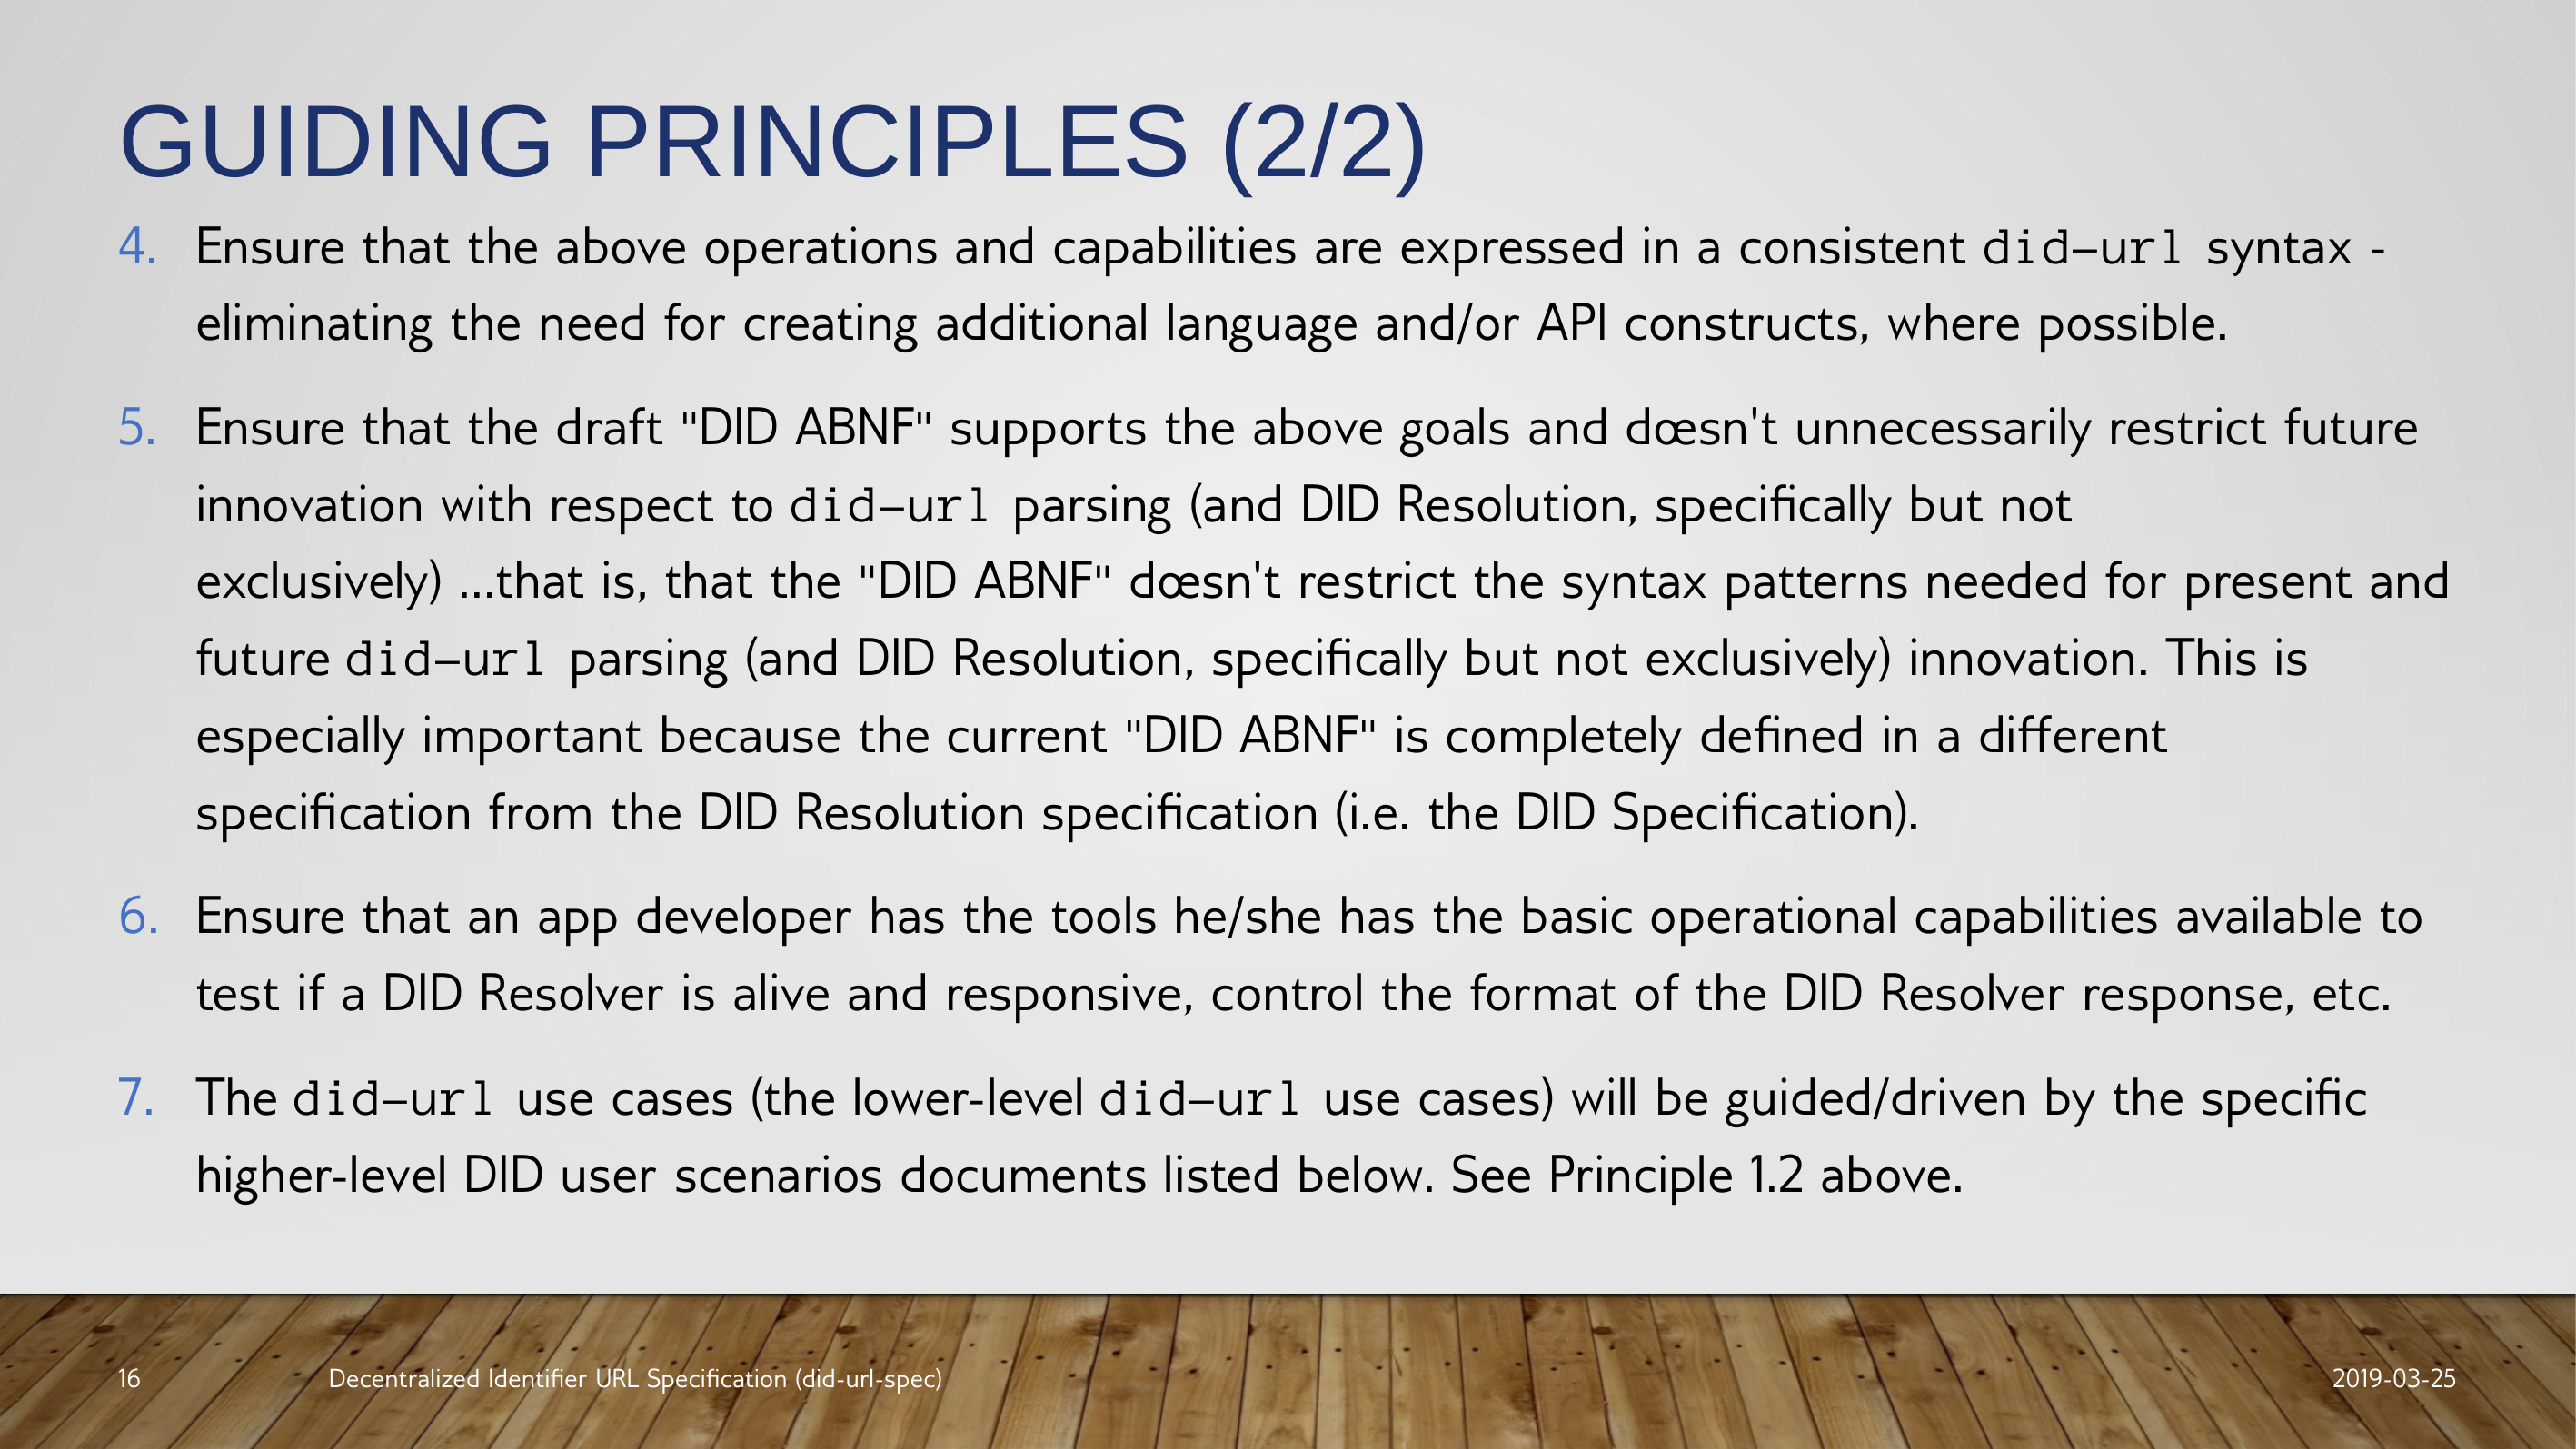

# Guiding Principles (2/2)
Ensure that the above operations and capabilities are expressed in a consistent did-url syntax - eliminating the need for creating additional language and/or API constructs, where possible.
Ensure that the draft "DID ABNF" supports the above goals and doesn't unnecessarily restrict future innovation with respect to did-url parsing (and DID Resolution, specifically but not exclusively) ...that is, that the "DID ABNF" doesn't restrict the syntax patterns needed for present and future did-url parsing (and DID Resolution, specifically but not exclusively) innovation. This is especially important because the current "DID ABNF" is completely defined in a different specification from the DID Resolution specification (i.e. the DID Specification).
Ensure that an app developer has the tools he/she has the basic operational capabilities available to test if a DID Resolver is alive and responsive, control the format of the DID Resolver response, etc.
The did-url use cases (the lower-level did-url use cases) will be guided/driven by the specific higher-level DID user scenarios documents listed below. See Principle 1.2 above.
16
2019-03-25
Decentralized Identifier URL Specification (did-url-spec)